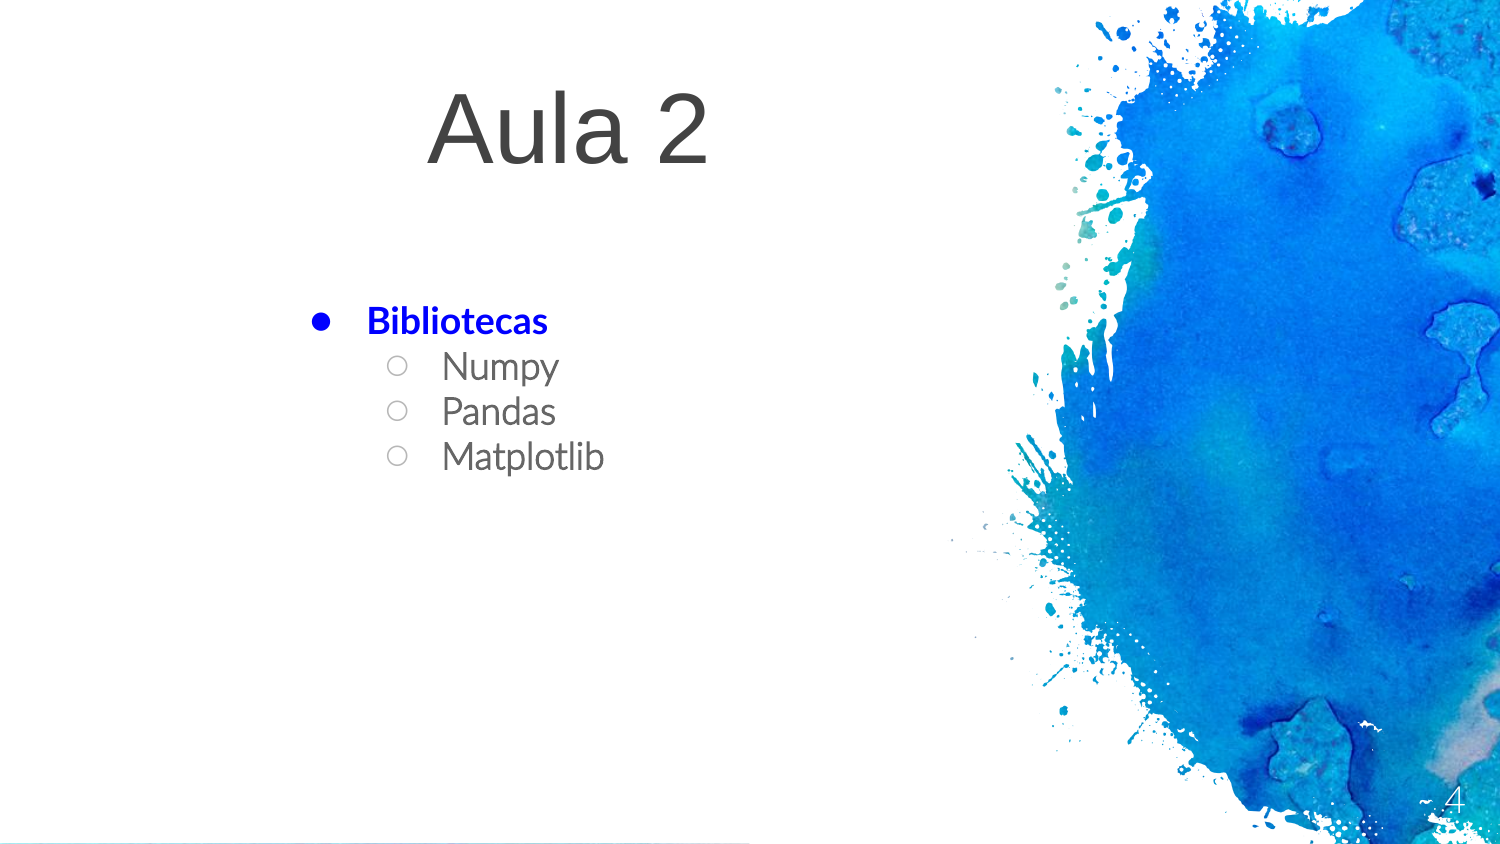

# Aula 2

Bibliotecas
Numpy
Pandas
Matplotlib
4